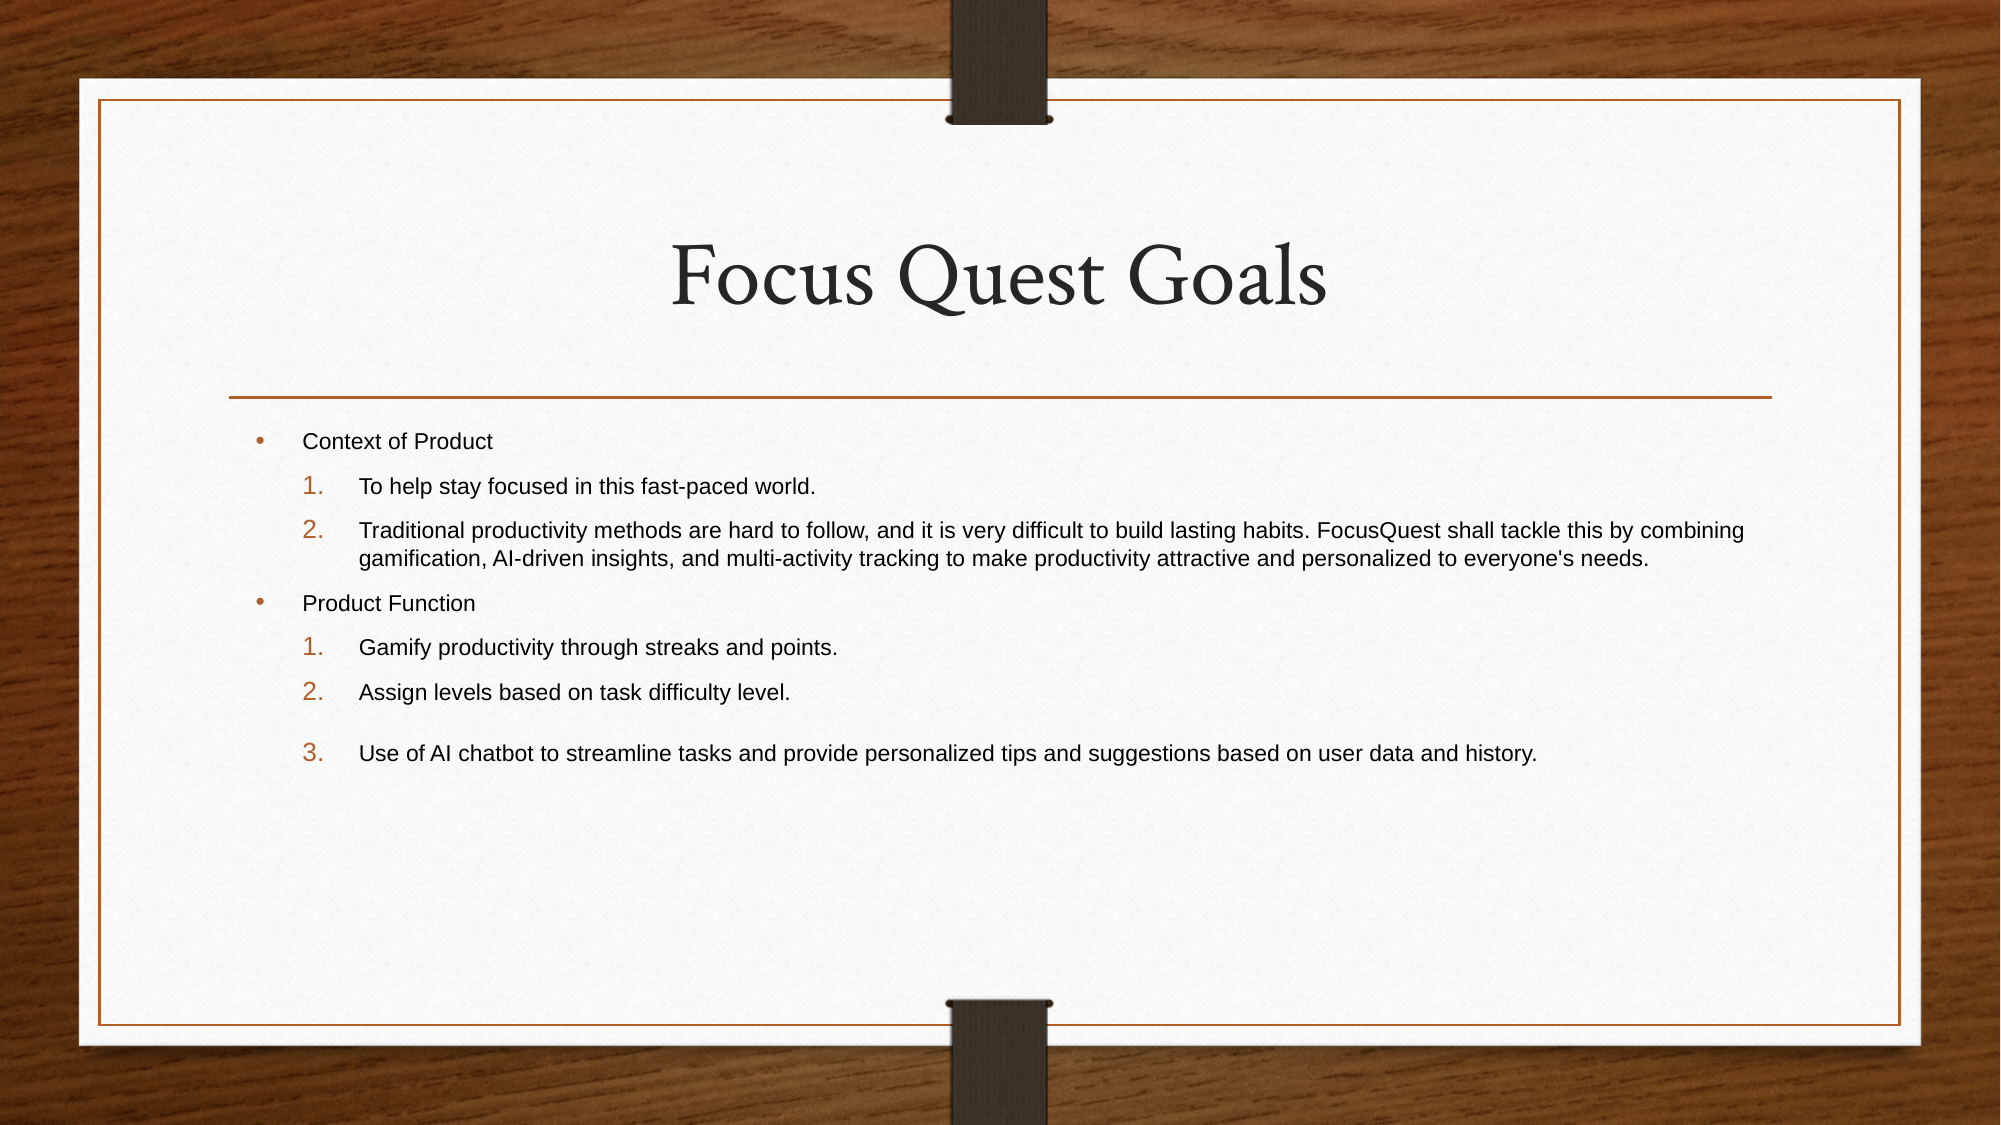

# Focus Quest Goals
Context of Product
To help stay focused in this fast-paced world.
Traditional productivity methods are hard to follow, and it is very difficult to build lasting habits. FocusQuest shall tackle this by combining gamification, AI-driven insights, and multi-activity tracking to make productivity attractive and personalized to everyone's needs.
Product Function
Gamify productivity through streaks and points.
Assign levels based on task difficulty level.
Use of AI chatbot to streamline tasks and provide personalized tips and suggestions based on user data and history.